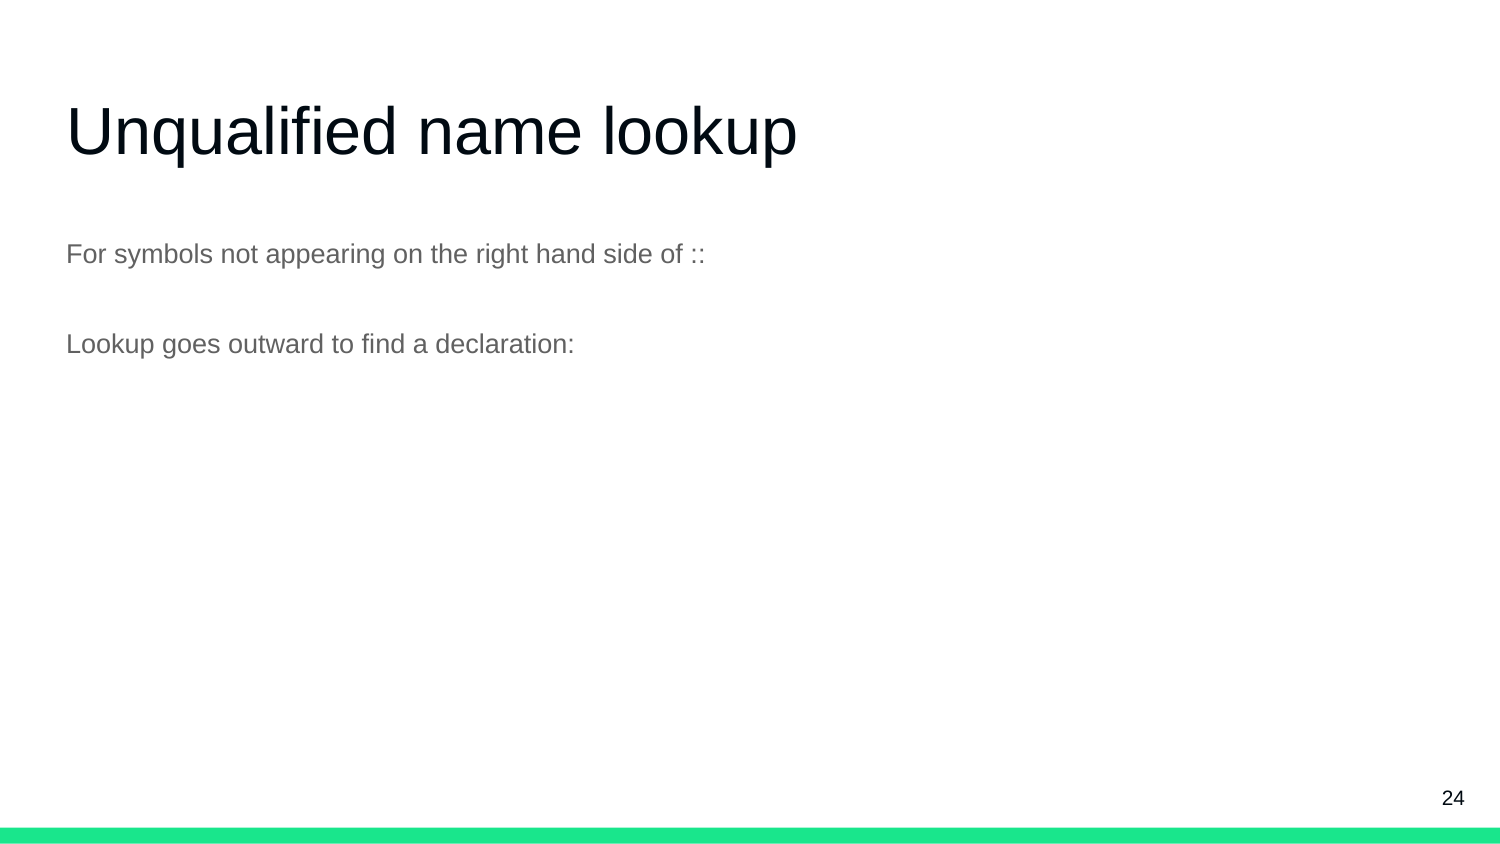

# Unqualified name lookup
For symbols not appearing on the right hand side of ::
Lookup goes outward to find a declaration:

24